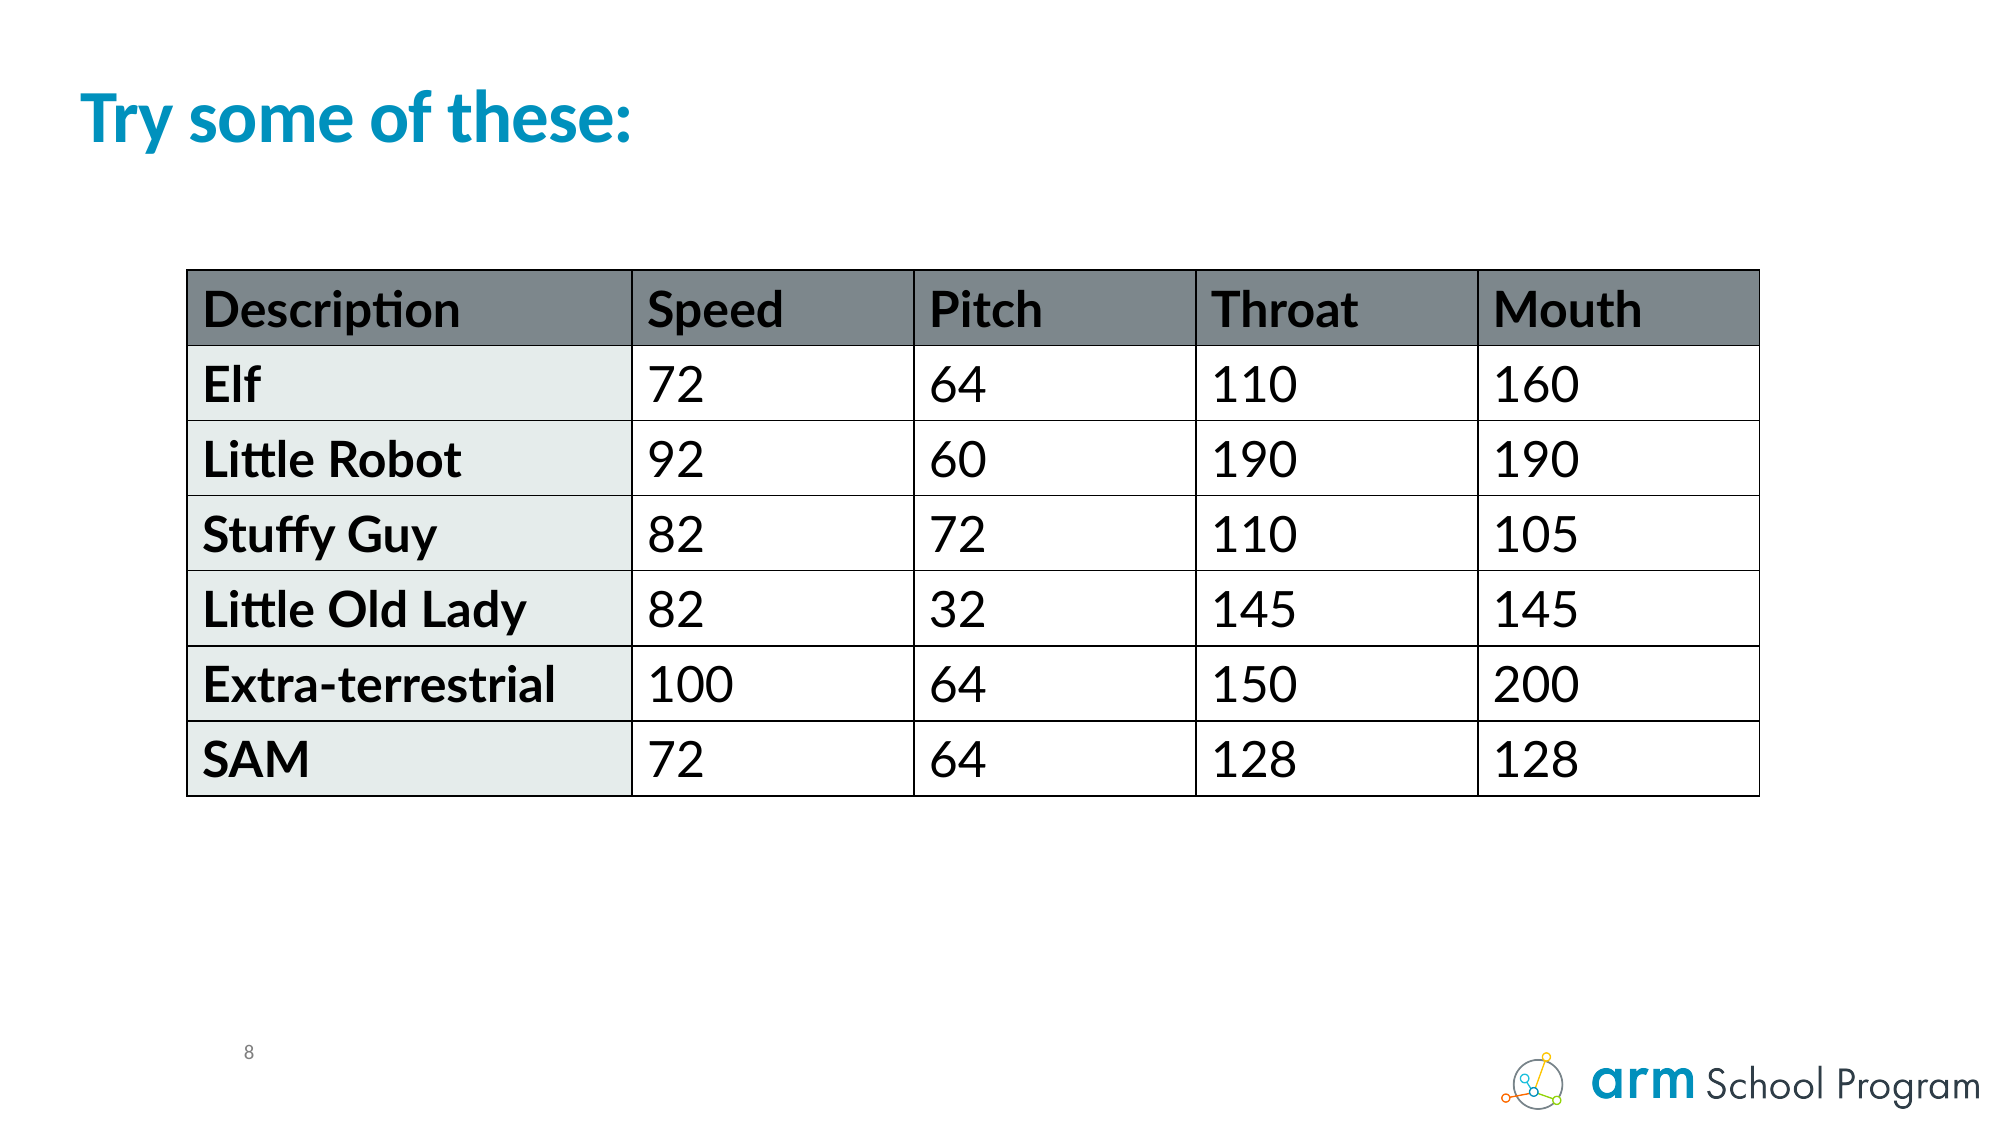

# Try some of these:
| Description | Speed | Pitch | Throat | Mouth |
| --- | --- | --- | --- | --- |
| Elf | 72 | 64 | 110 | 160 |
| Little Robot | 92 | 60 | 190 | 190 |
| Stuffy Guy | 82 | 72 | 110 | 105 |
| Little Old Lady | 82 | 32 | 145 | 145 |
| Extra-terrestrial | 100 | 64 | 150 | 200 |
| SAM | 72 | 64 | 128 | 128 |